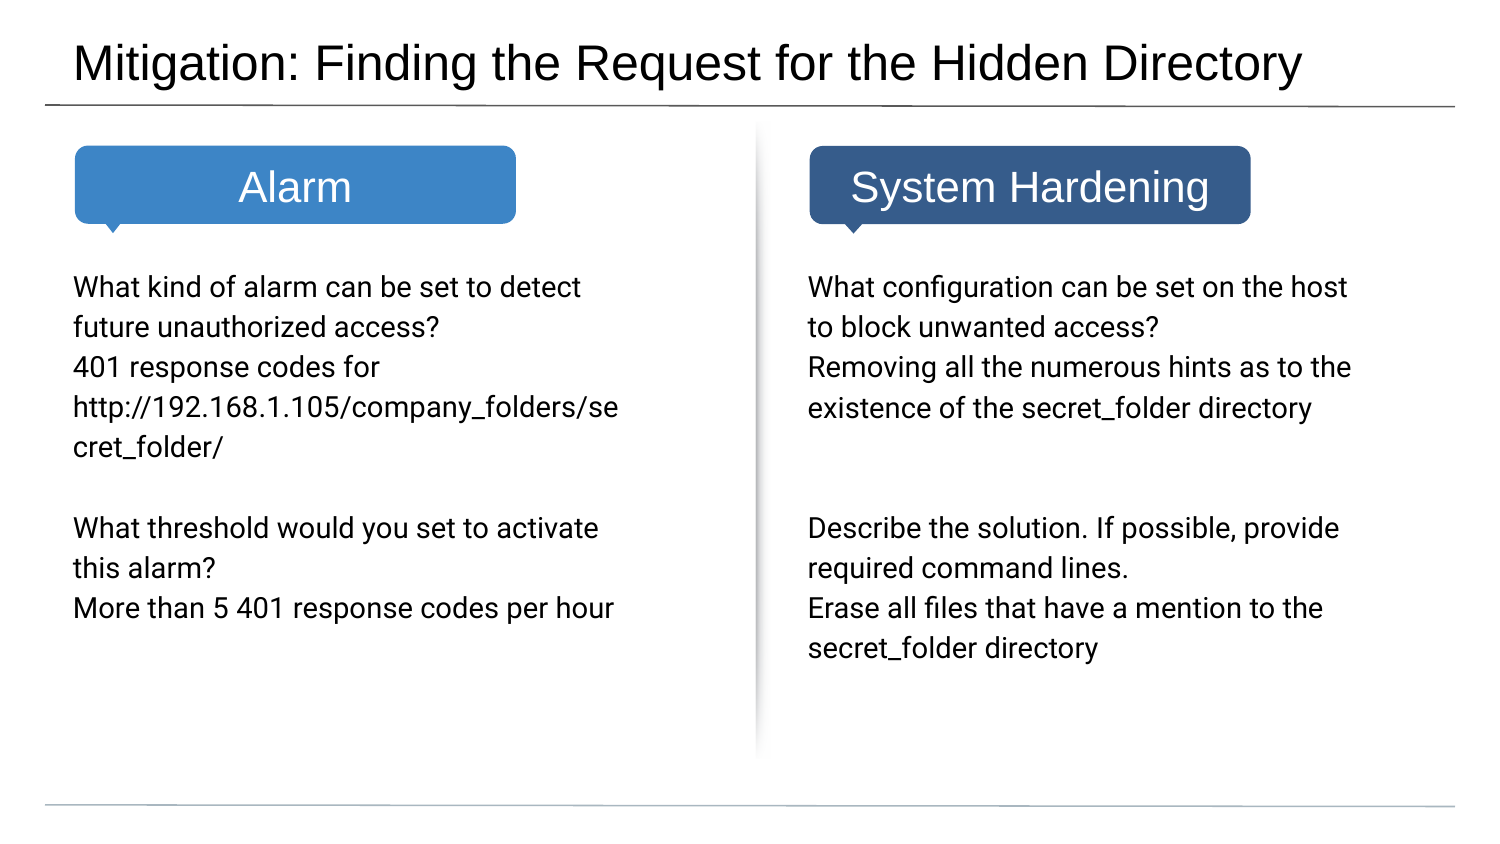

# Mitigation: Finding the Request for the Hidden Directory
What kind of alarm can be set to detect future unauthorized access?
401 response codes for http://192.168.1.105/company_folders/secret_folder/

What threshold would you set to activate this alarm?
More than 5 401 response codes per hour
What configuration can be set on the host to block unwanted access?
Removing all the numerous hints as to the existence of the secret_folder directory

Describe the solution. If possible, provide required command lines.
Erase all files that have a mention to the secret_folder directory